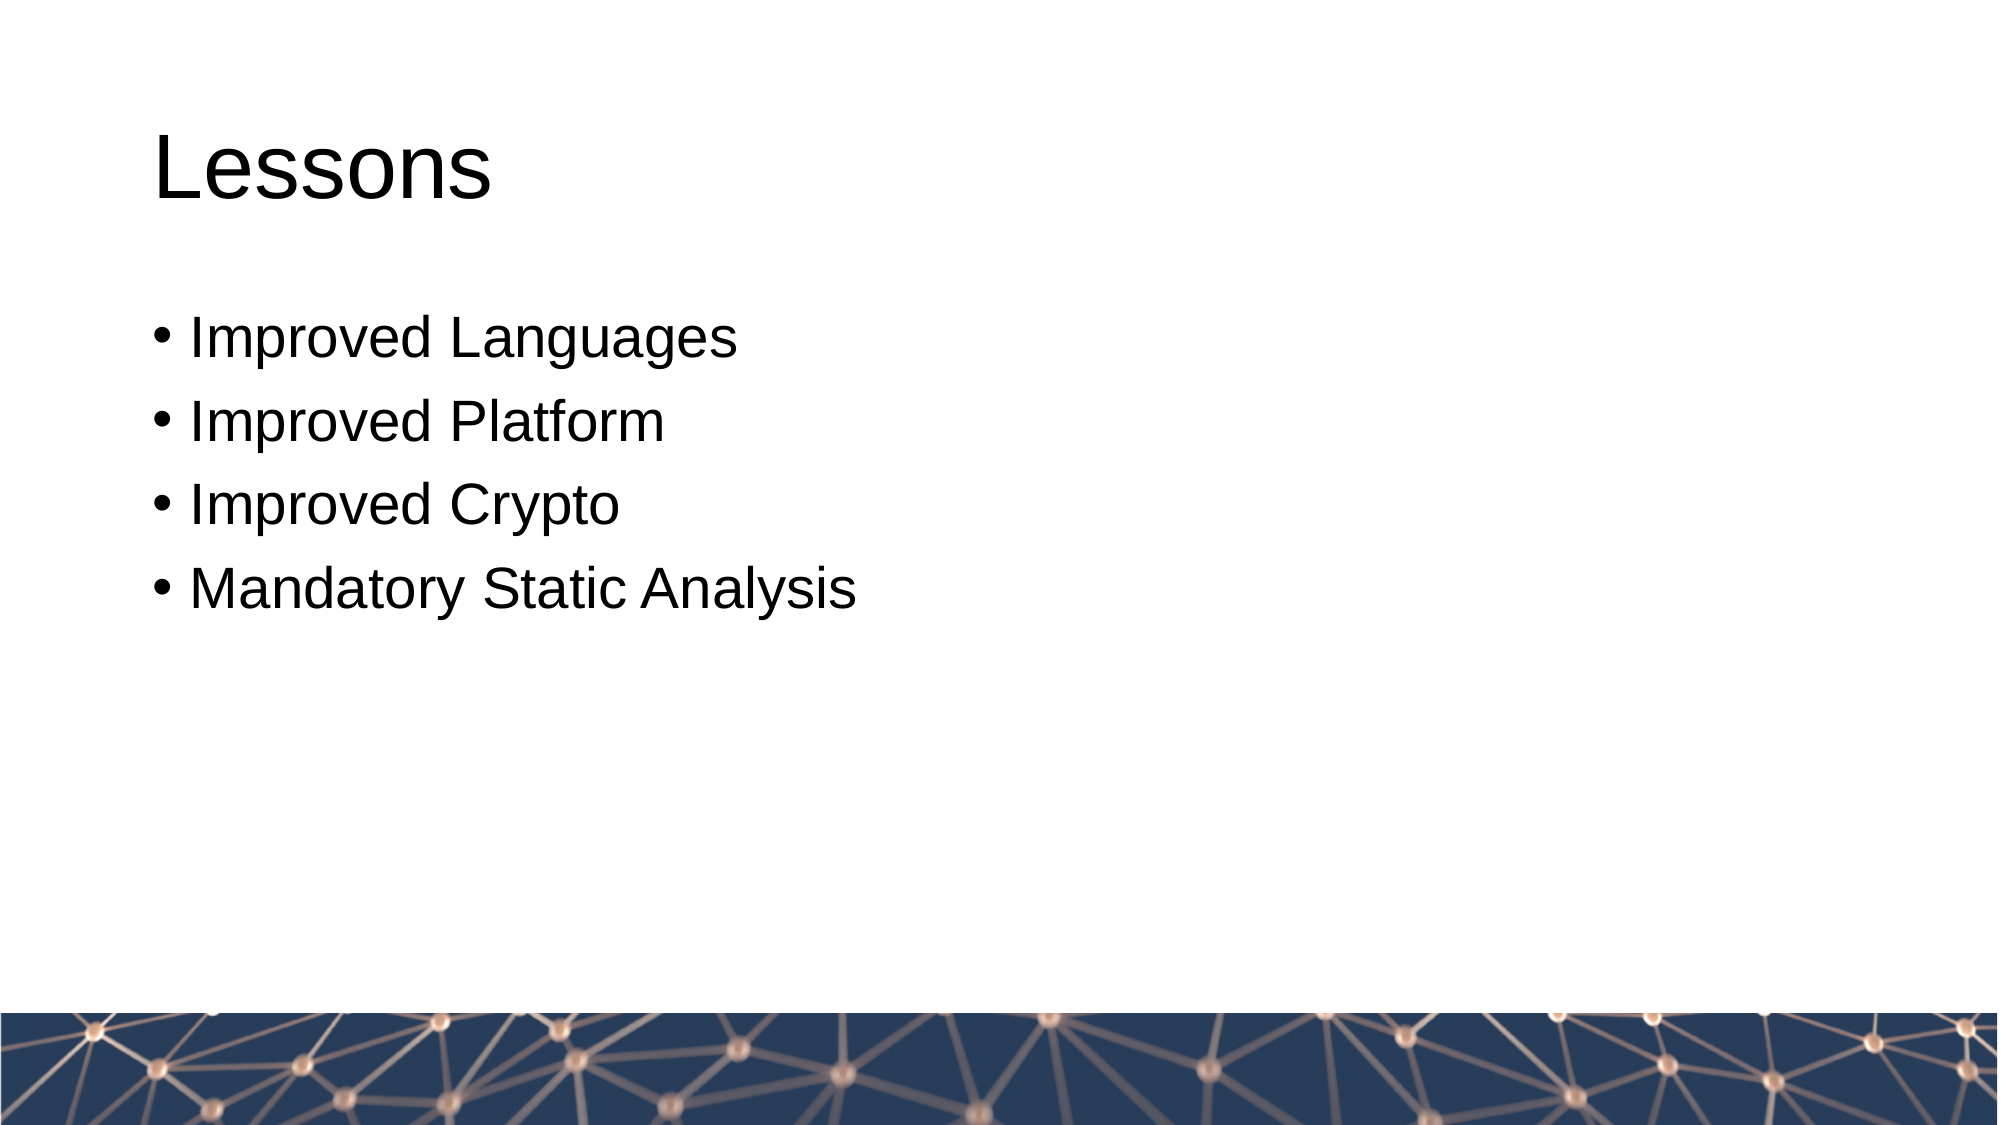

# Lessons
Improved Languages
Improved Platform
Improved Crypto
Mandatory Static Analysis